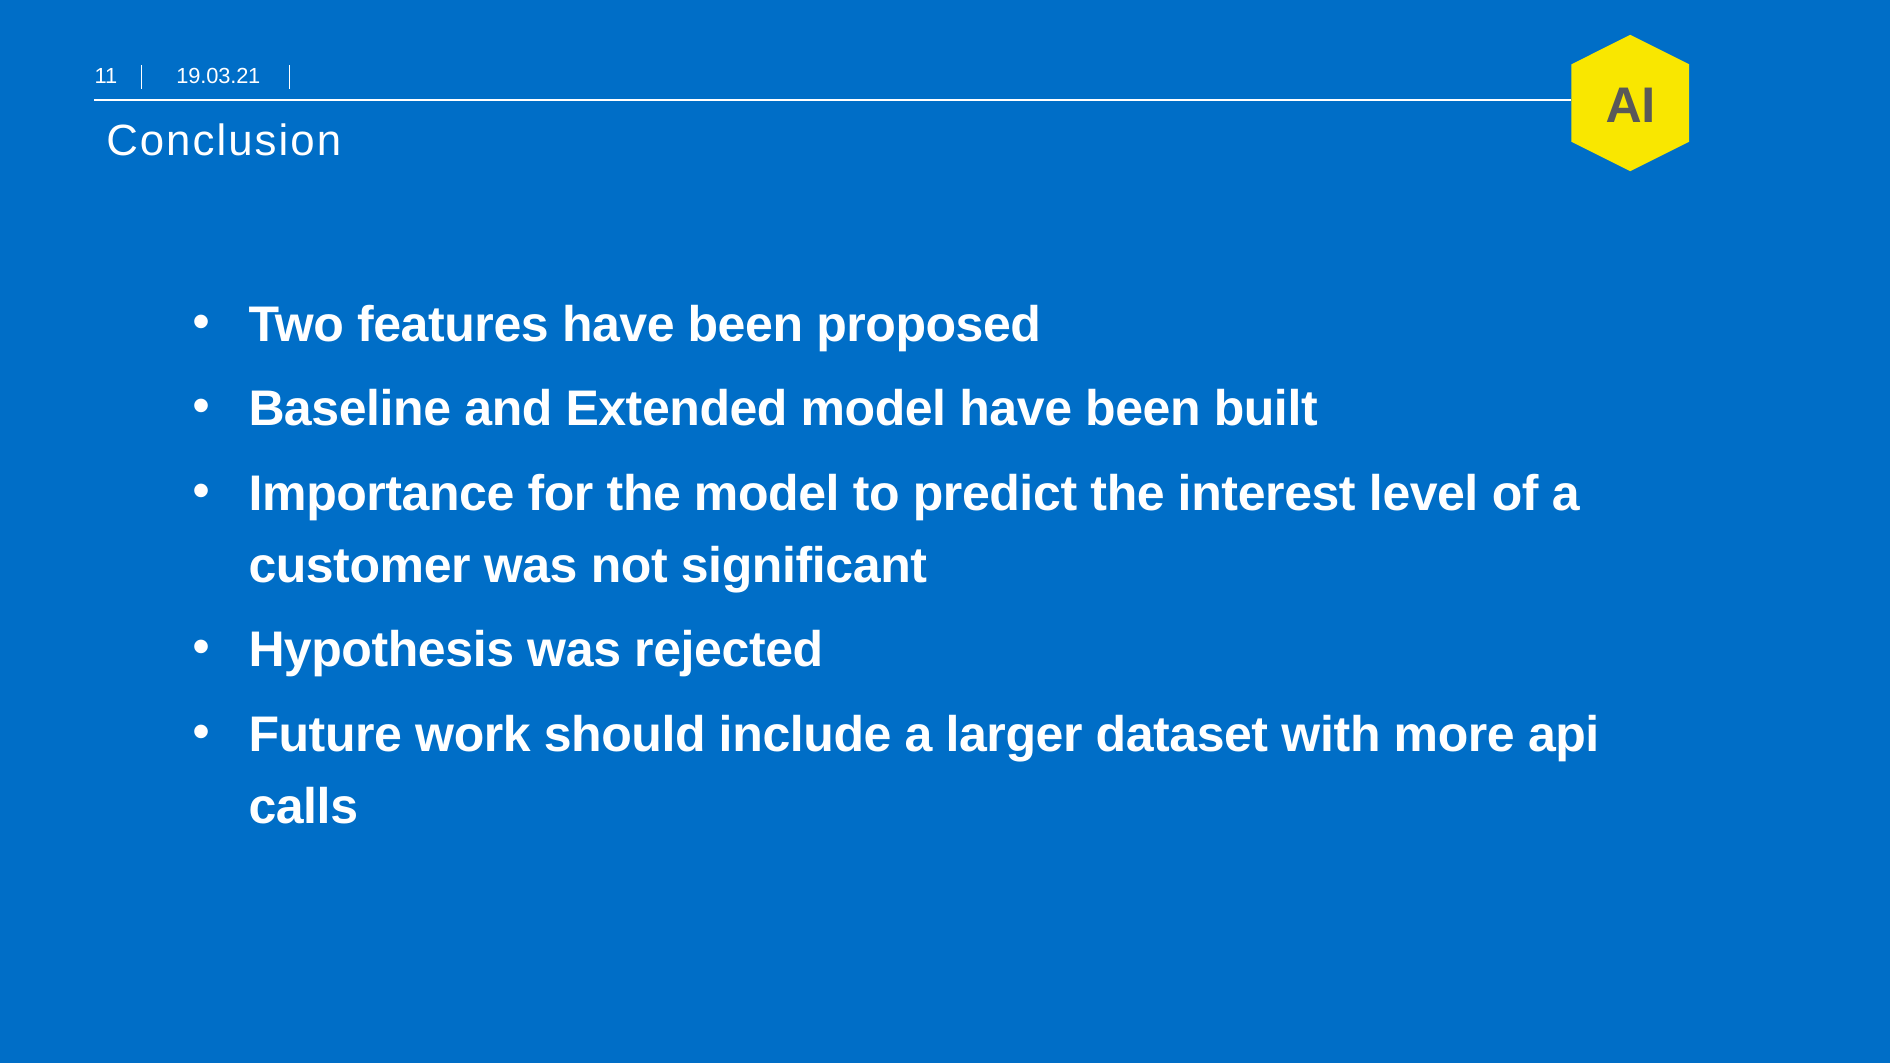

11
19.03.21
# Conclusion
Two features have been proposed
Baseline and Extended model have been built
Importance for the model to predict the interest level of a customer was not significant
Hypothesis was rejected
Future work should include a larger dataset with more api calls